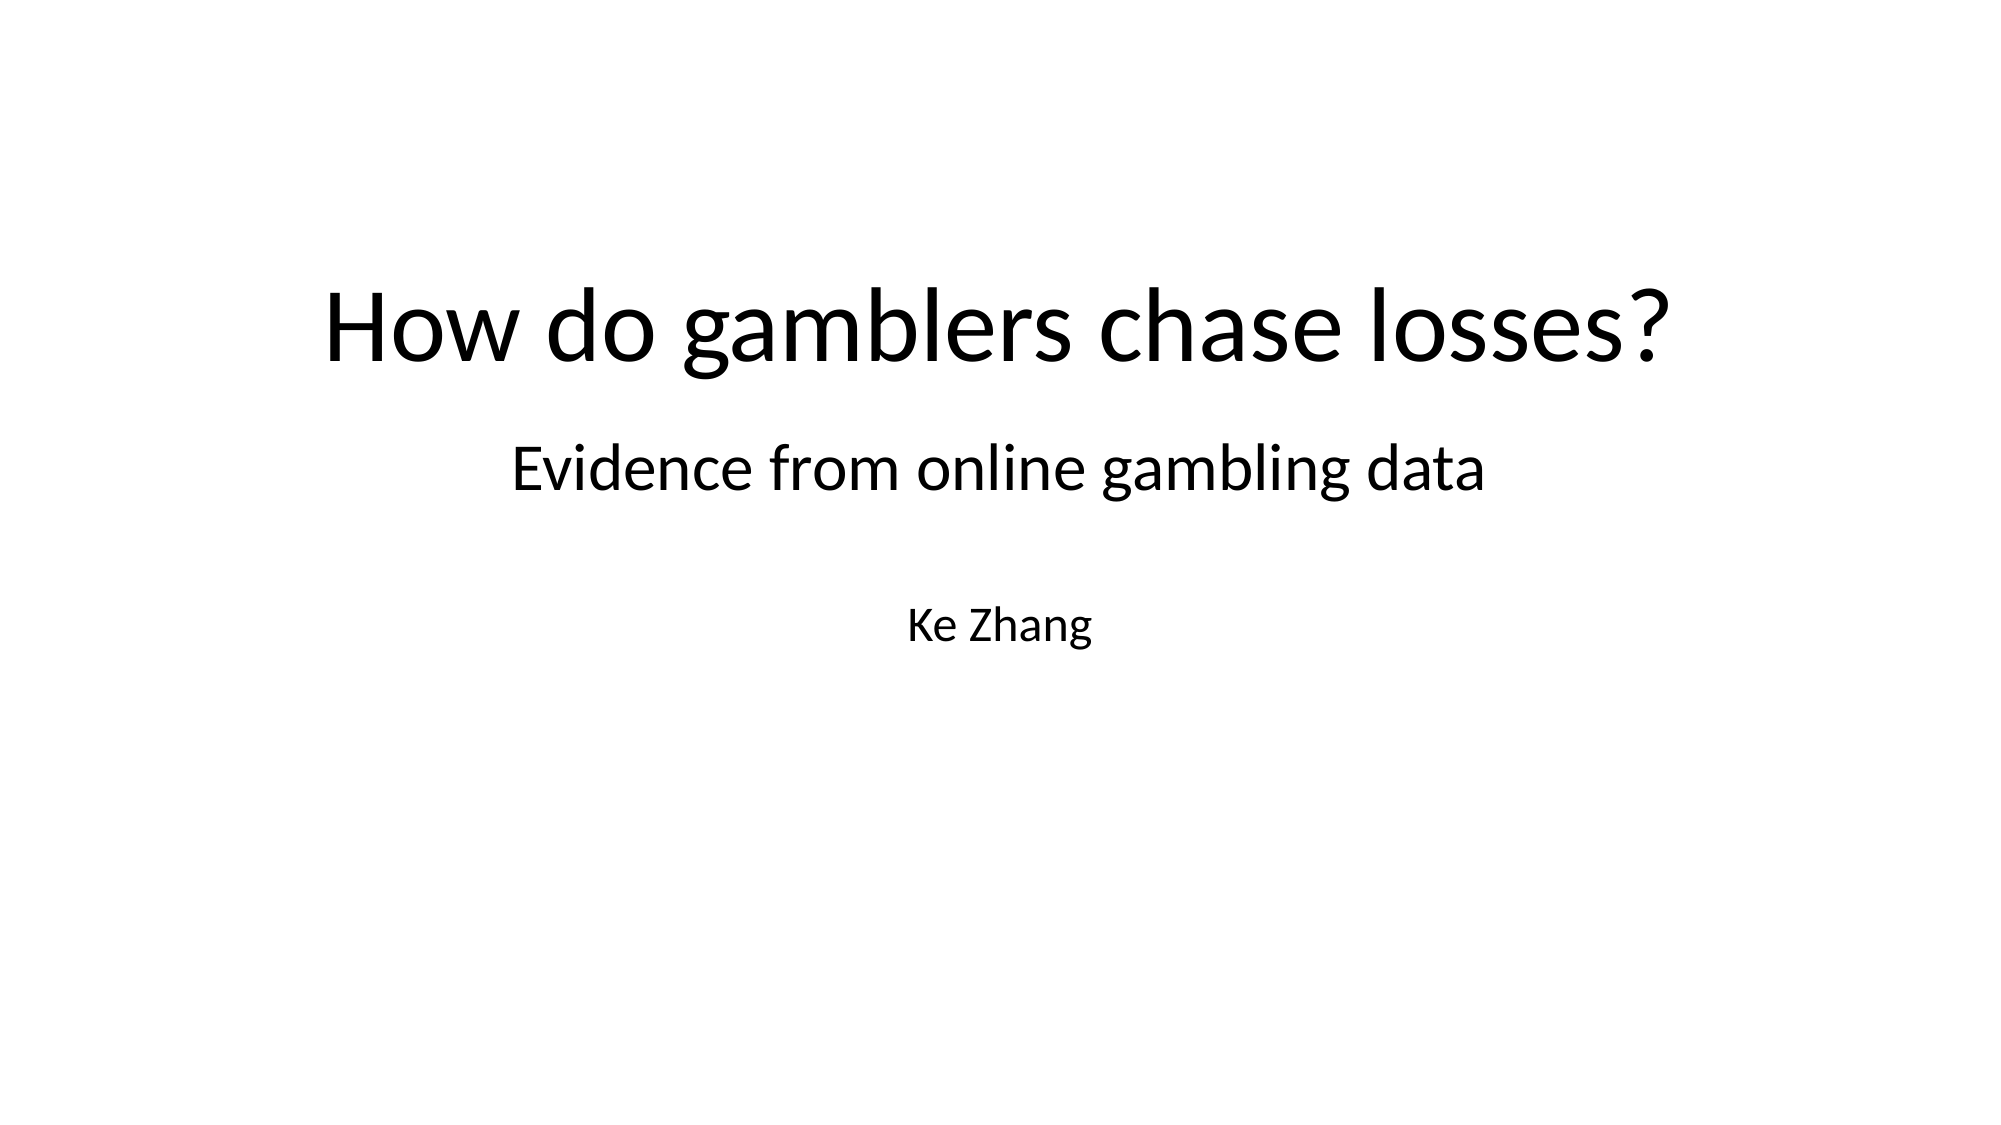

# How do gamblers chase losses? Evidence from online gambling data
Ke Zhang